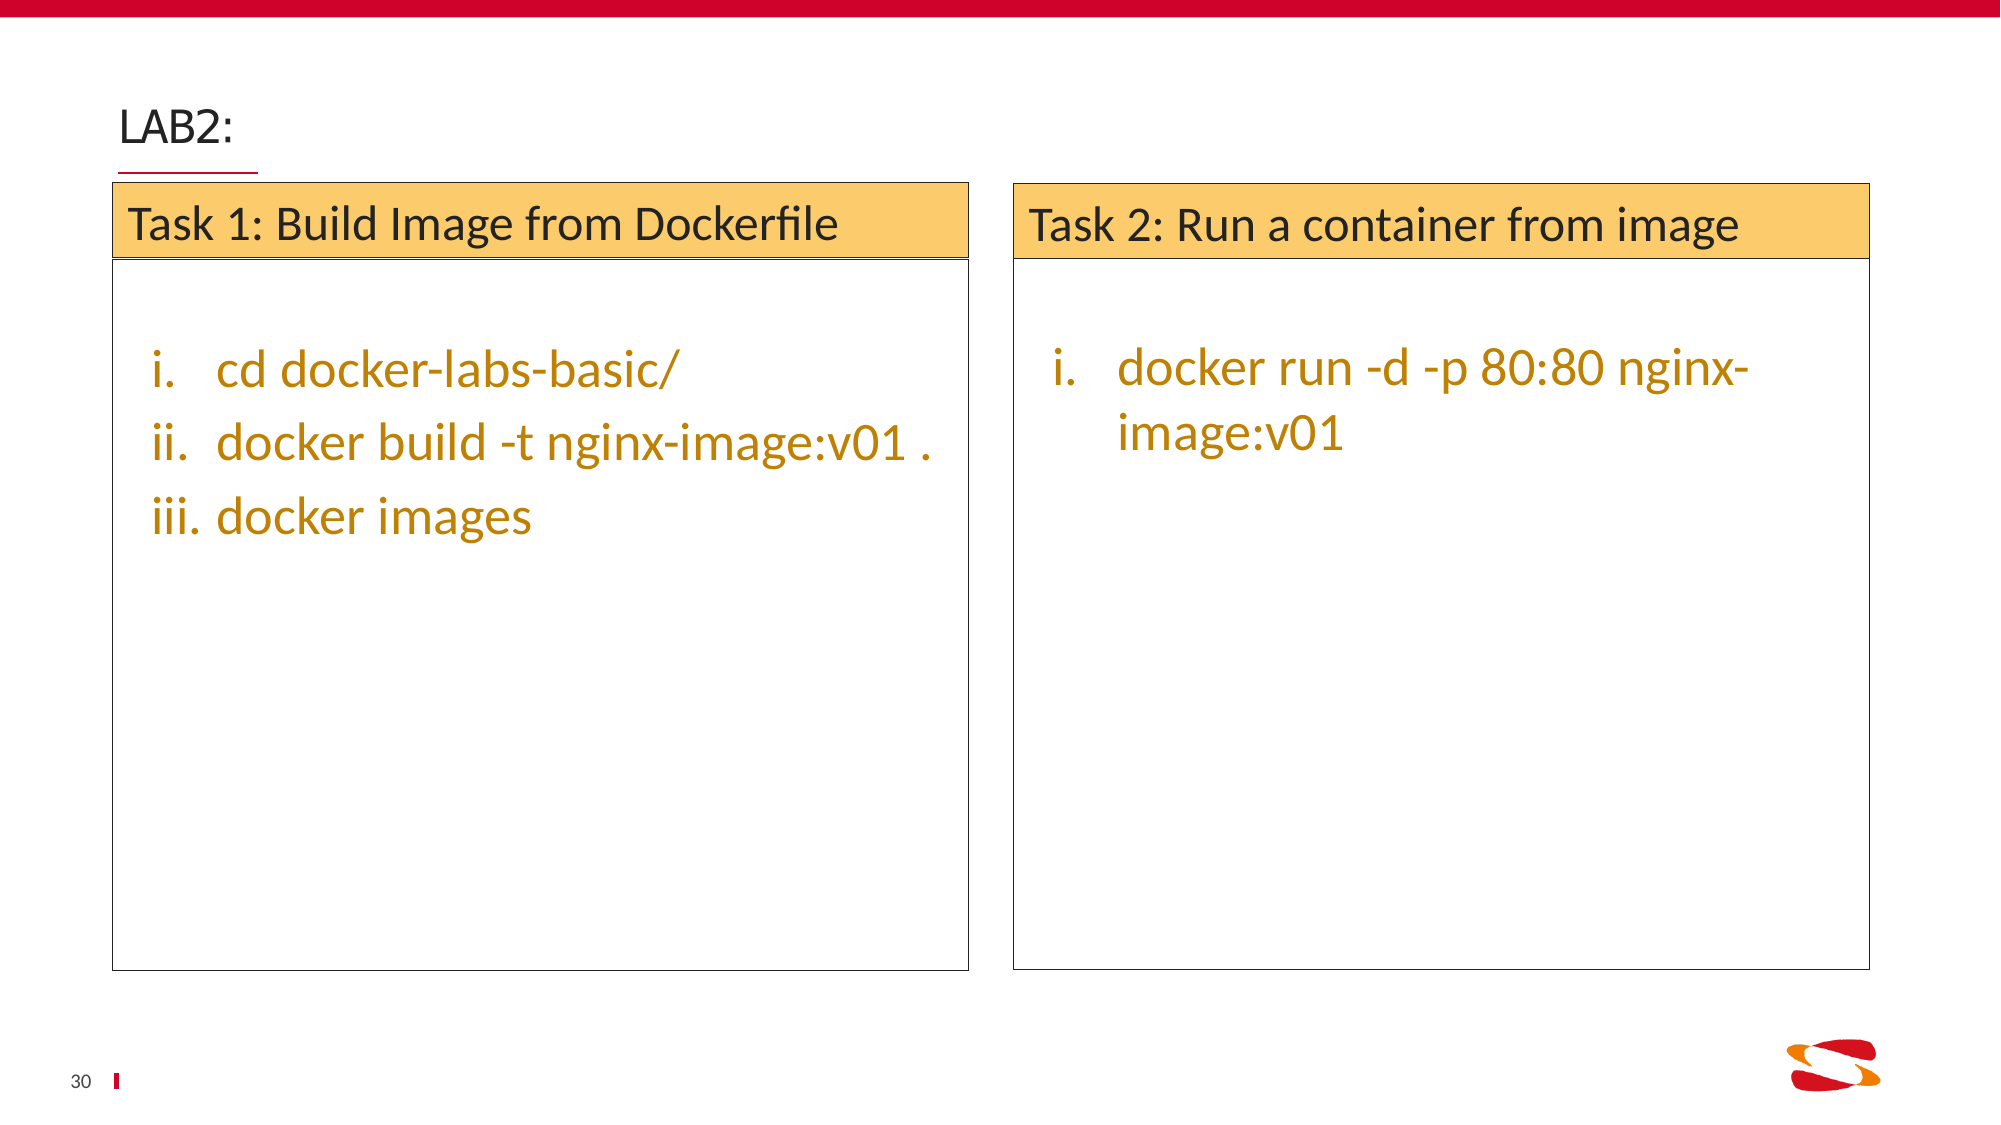

# Lab2:
Task 1: Build Image from Dockerfile
Task 2: Run a container from image

docker run -d -p 80:80 nginx-image:v01

cd docker-labs-basic/
docker build -t nginx-image:v01 .
docker images
30